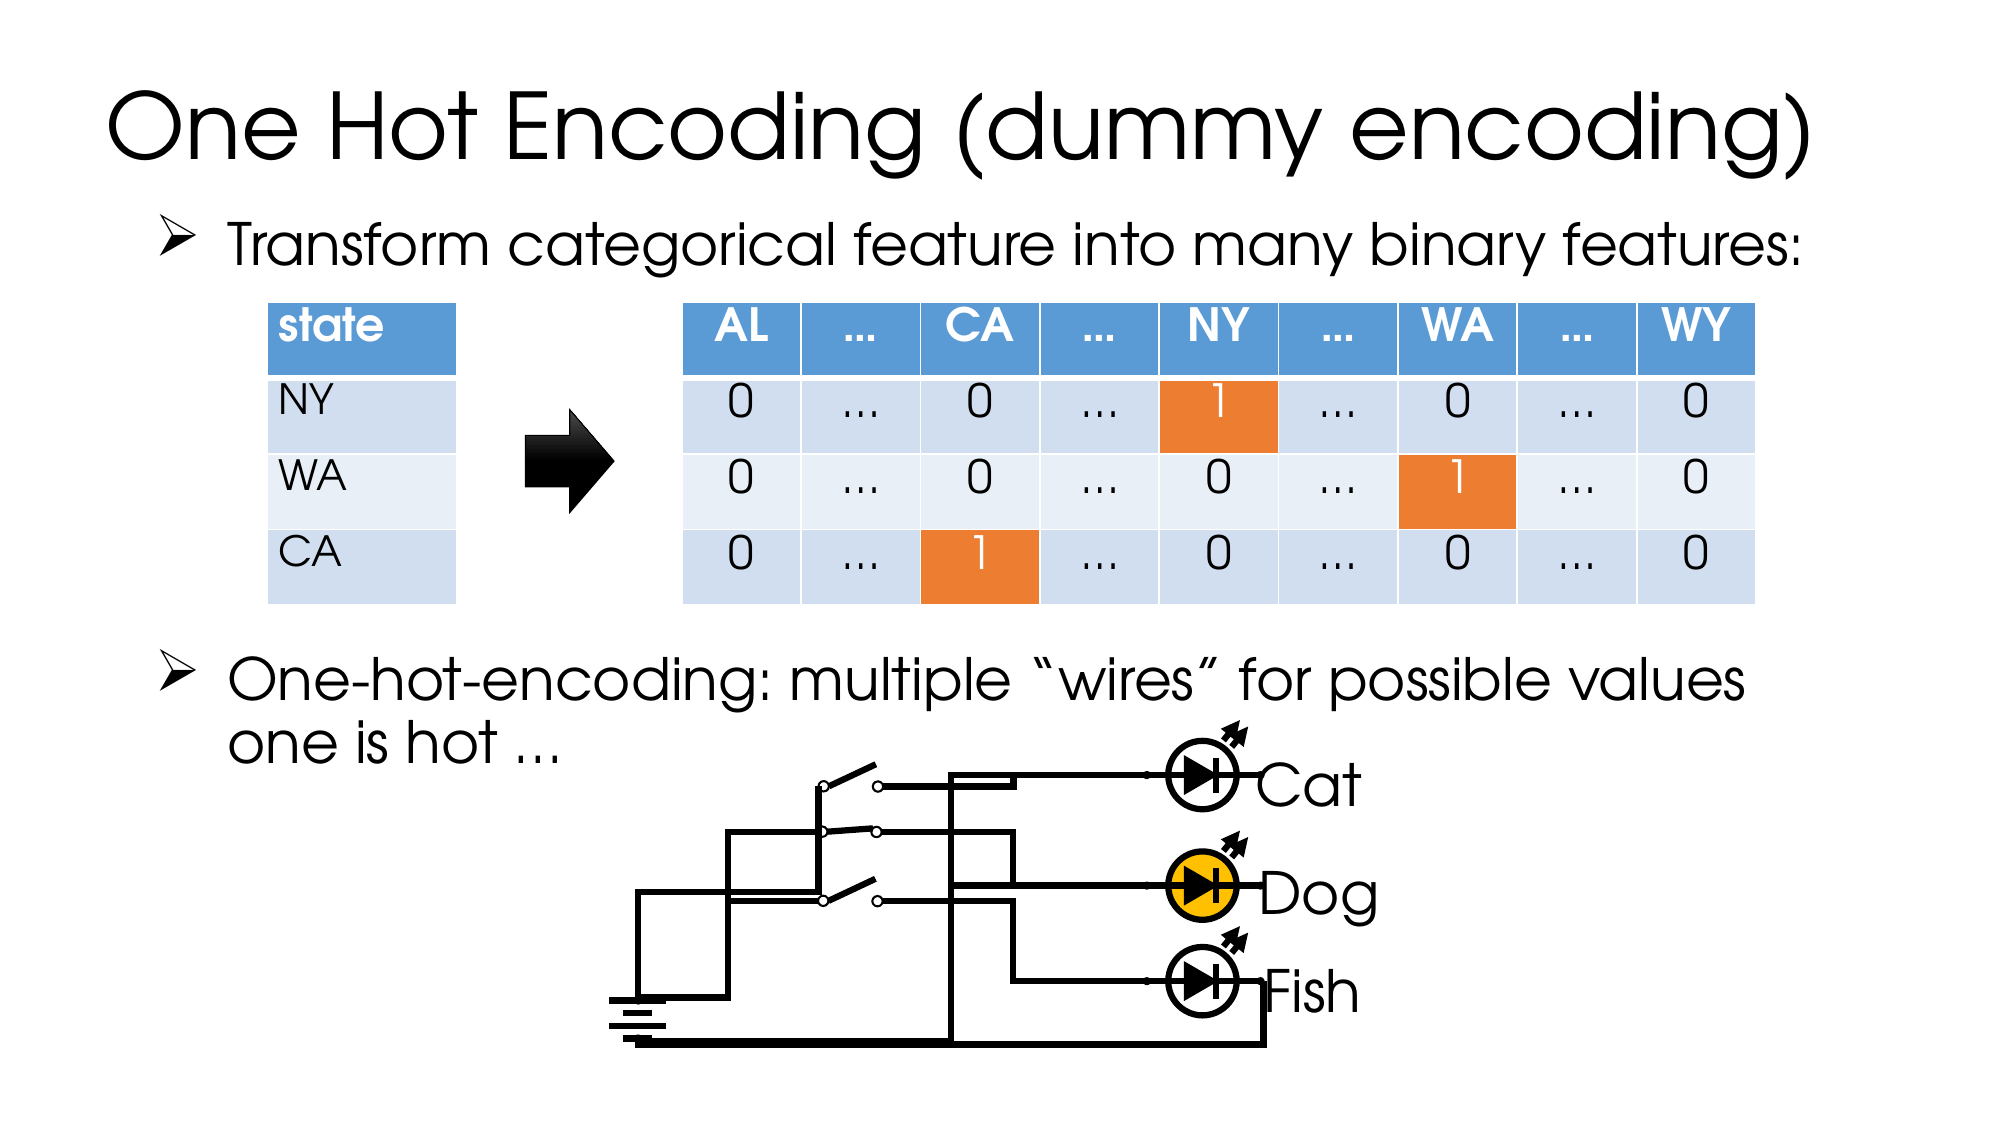

# One Hot Encoding (dummy encoding)
Transform categorical feature into many binary features:

One-hot-encoding: multiple “wires” for possible values one is hot …
| AL | … | CA | … | NY | … | WA | … | WY |
| --- | --- | --- | --- | --- | --- | --- | --- | --- |
| 0 | … | 0 | … | 1 | … | 0 | … | 0 |
| 0 | … | 0 | … | 0 | … | 1 | … | 0 |
| 0 | … | 1 | … | 0 | … | 0 | … | 0 |
| state |
| --- |
| NY |
| WA |
| CA |

Cat

Dog

Fish